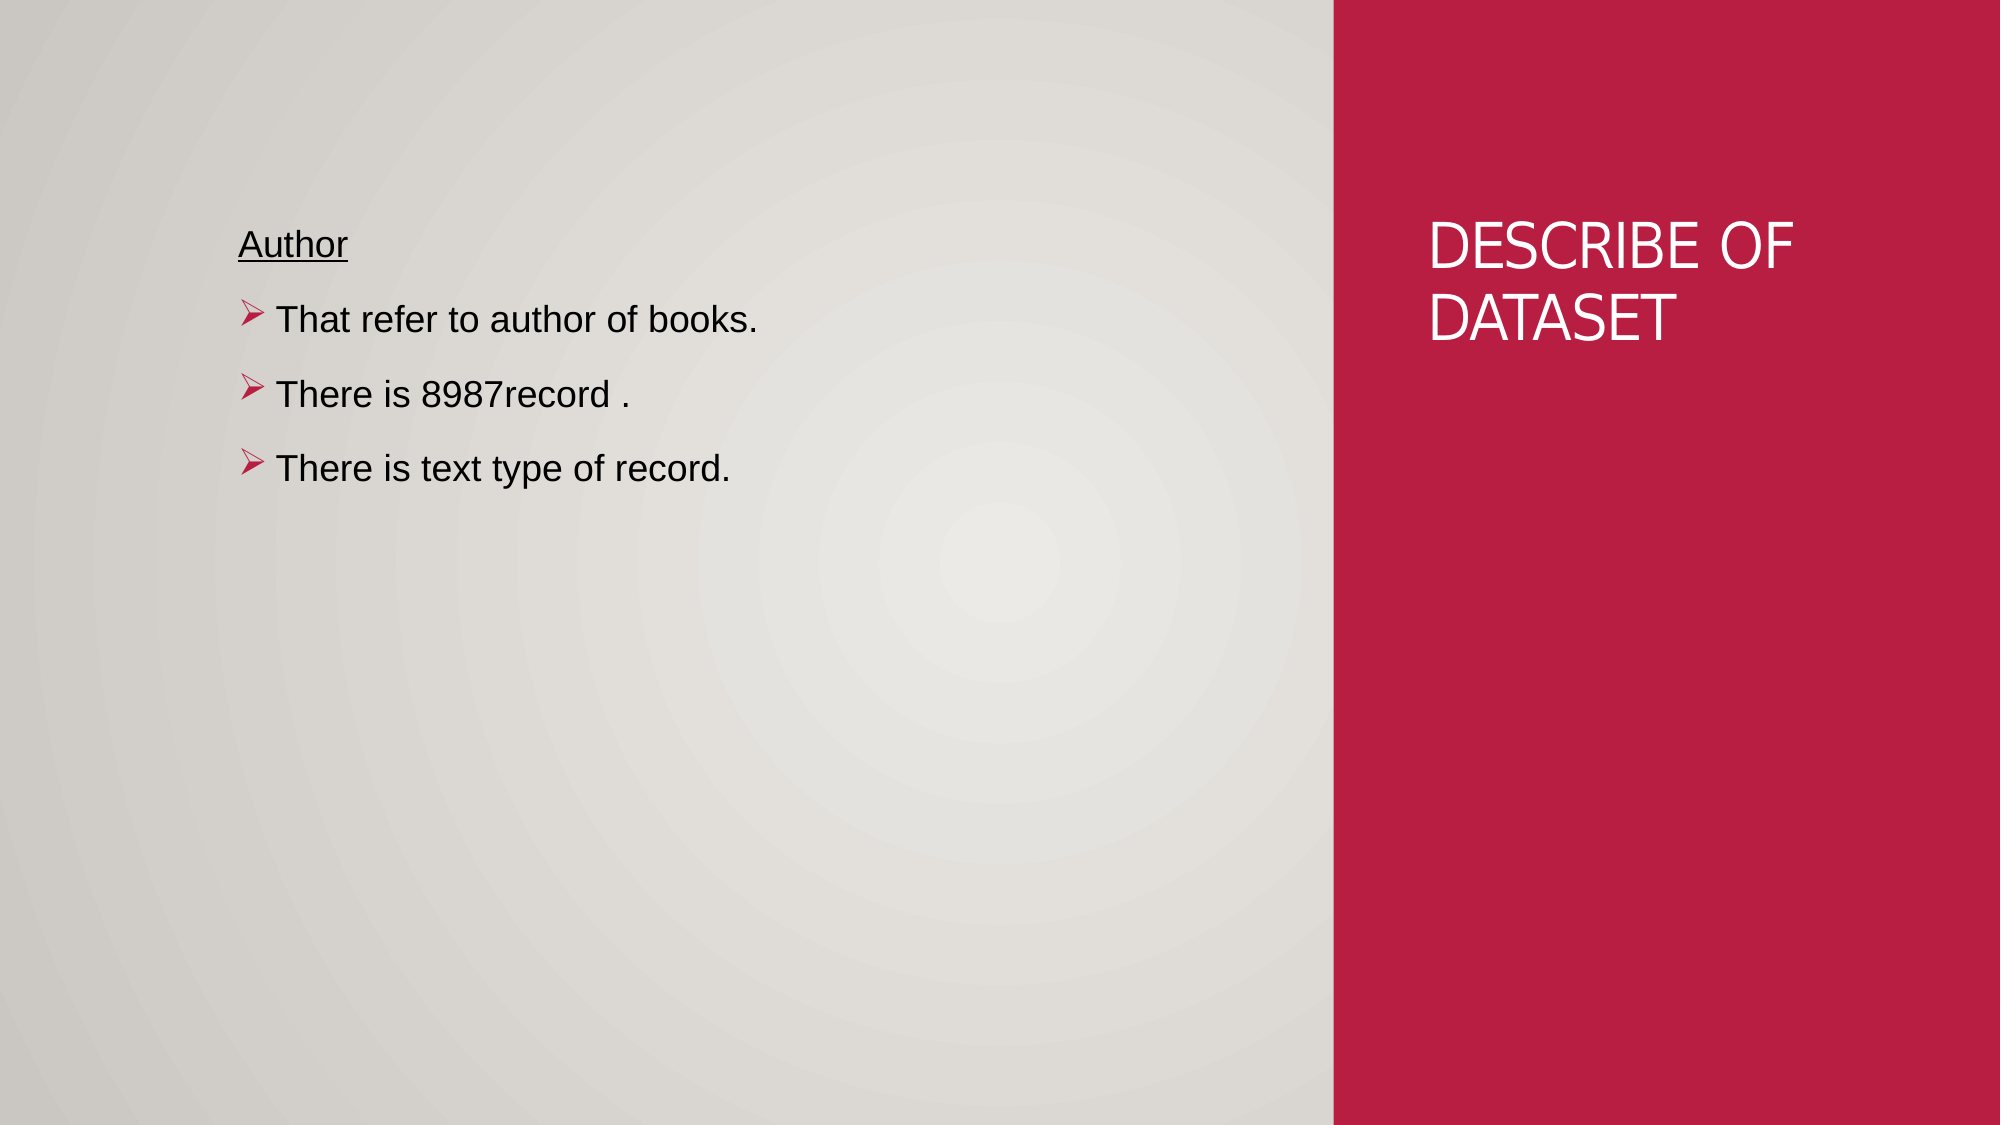

# Describe of Dataset
Author
That refer to author of books.
There is 8987record .
There is text type of record.